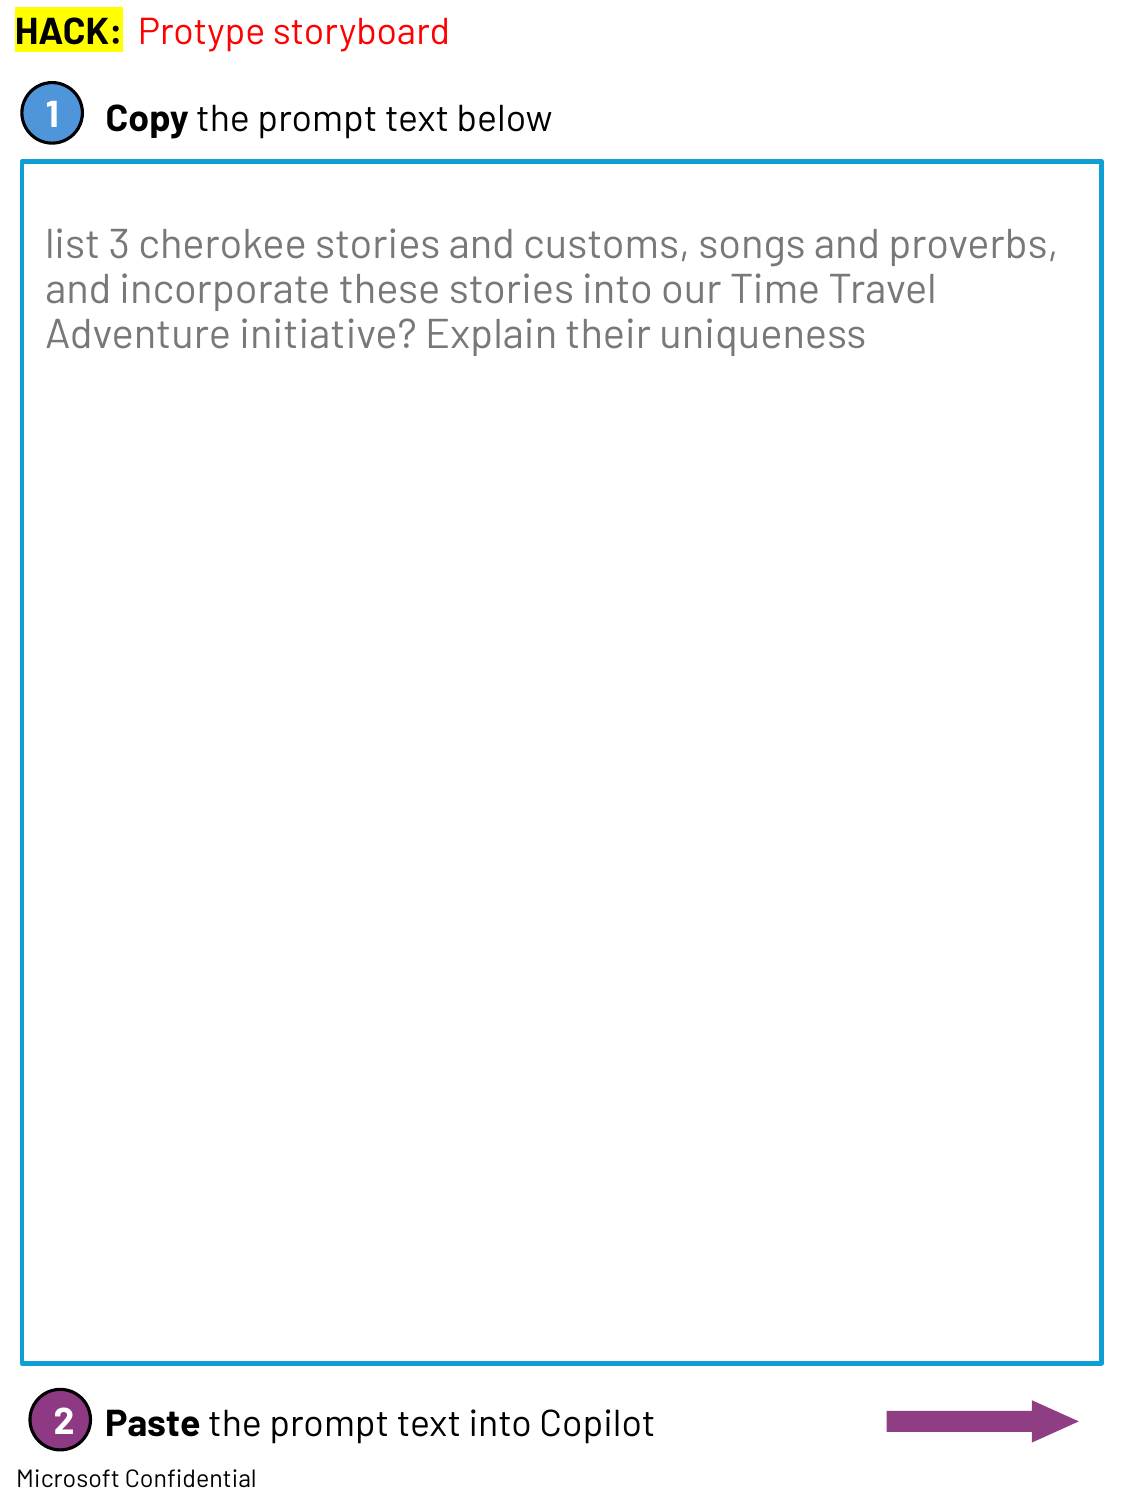

HACK:  Protype storyboard

list 3 cherokee stories and customs, songs and proverbs, and incorporate these stories into our Time Travel Adventure initiative? Explain their uniqueness